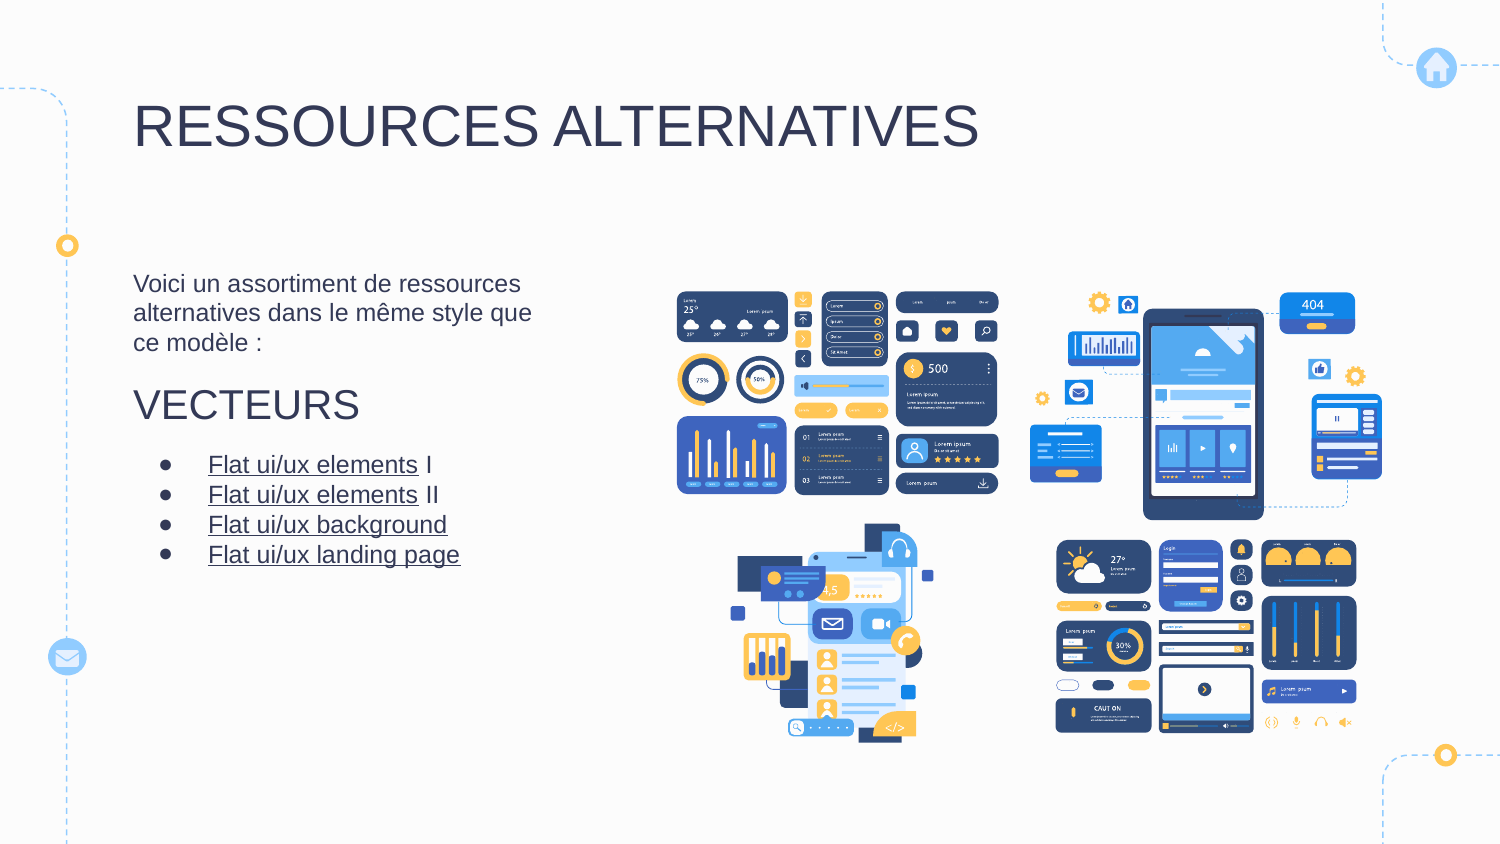

# RESSOURCES ALTERNATIVES
Voici un assortiment de ressources alternatives dans le même style que ce modèle :
VECTEURS
Flat ui/ux elements I
Flat ui/ux elements II
Flat ui/ux background
Flat ui/ux landing page